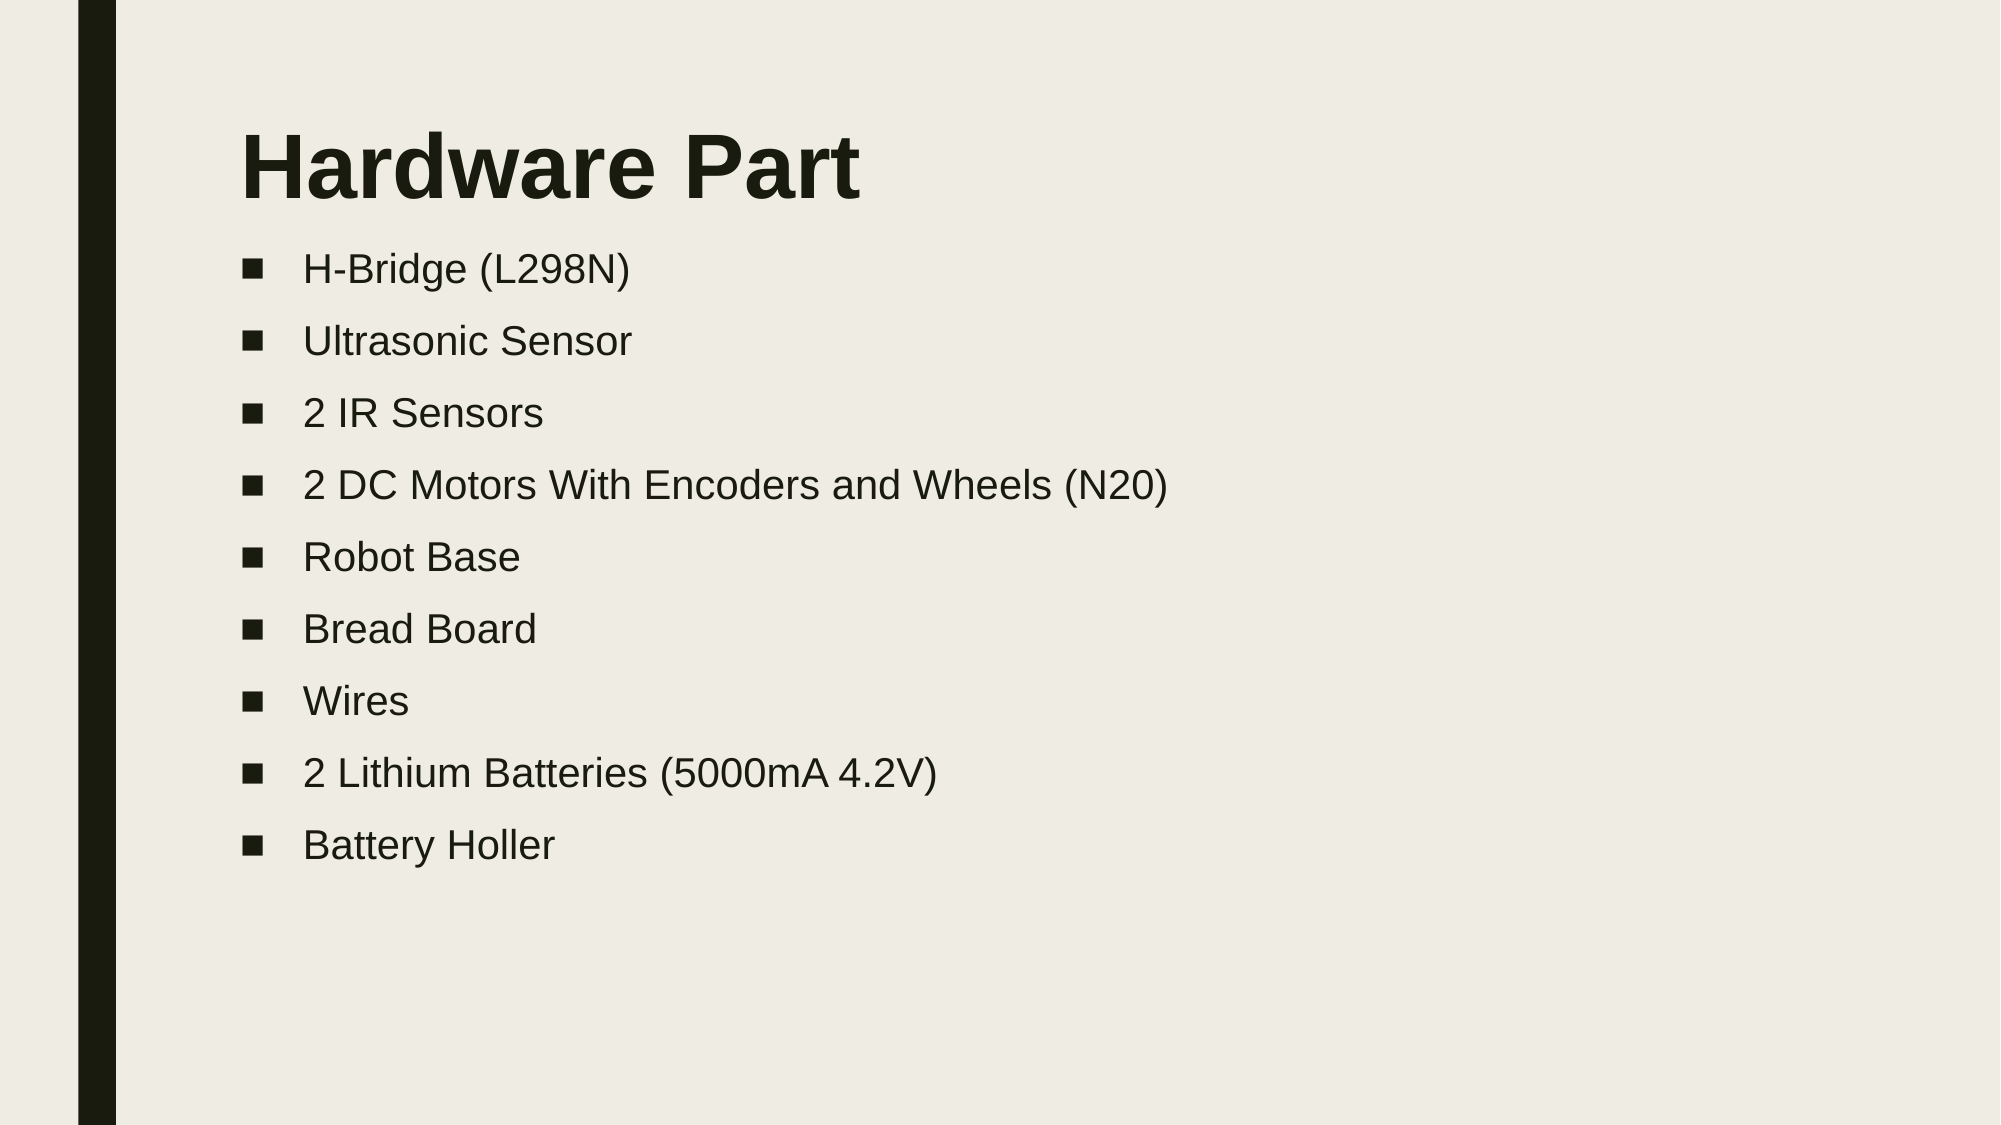

# Hardware Part
H-Bridge (L298N)
Ultrasonic Sensor
2 IR Sensors
2 DC Motors With Encoders and Wheels (N20)
Robot Base
Bread Board
Wires
2 Lithium Batteries (5000mA 4.2V)
Battery Holler